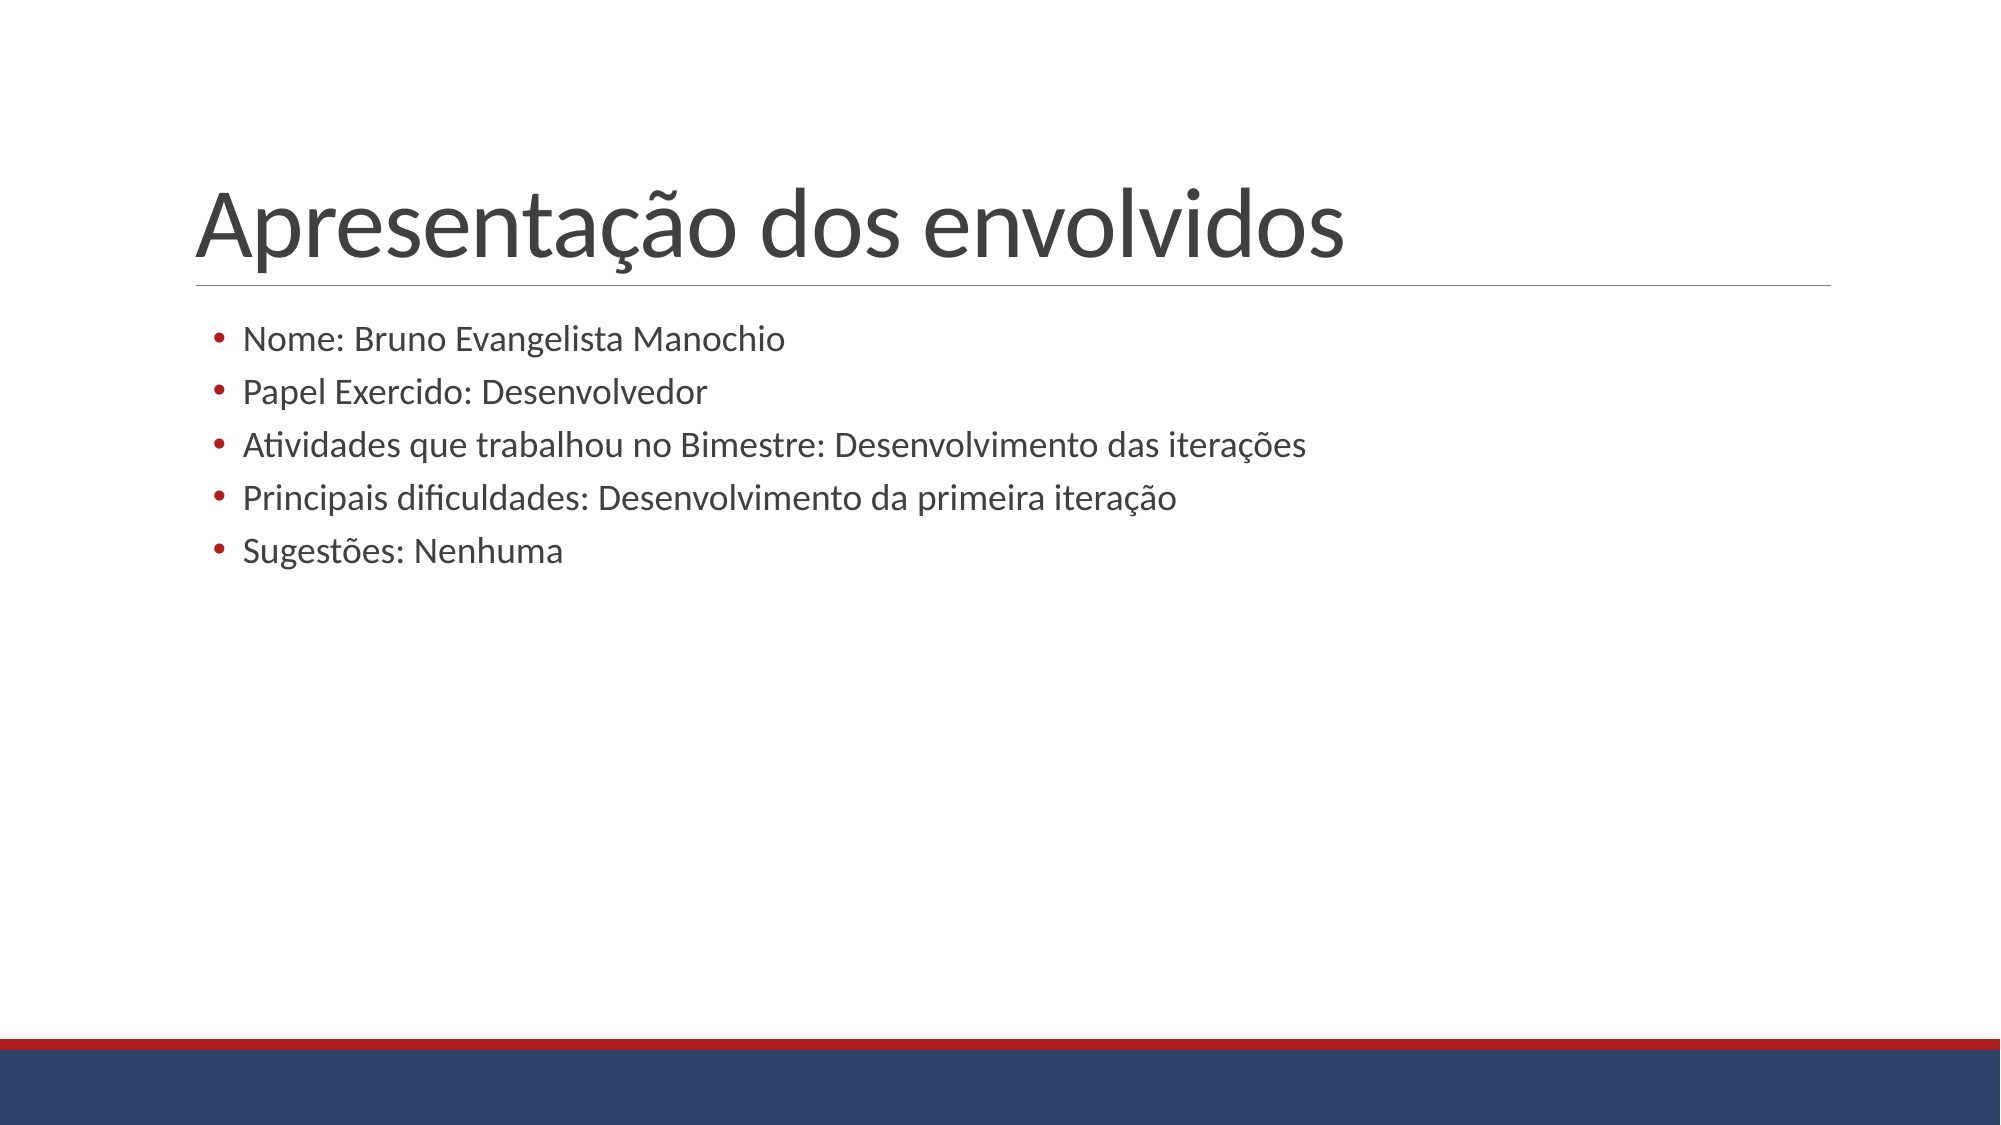

# Apresentação dos envolvidos
Nome: Bruno Evangelista Manochio
Papel Exercido: Desenvolvedor
Atividades que trabalhou no Bimestre: Desenvolvimento das iterações
Principais dificuldades: Desenvolvimento da primeira iteração
Sugestões: Nenhuma